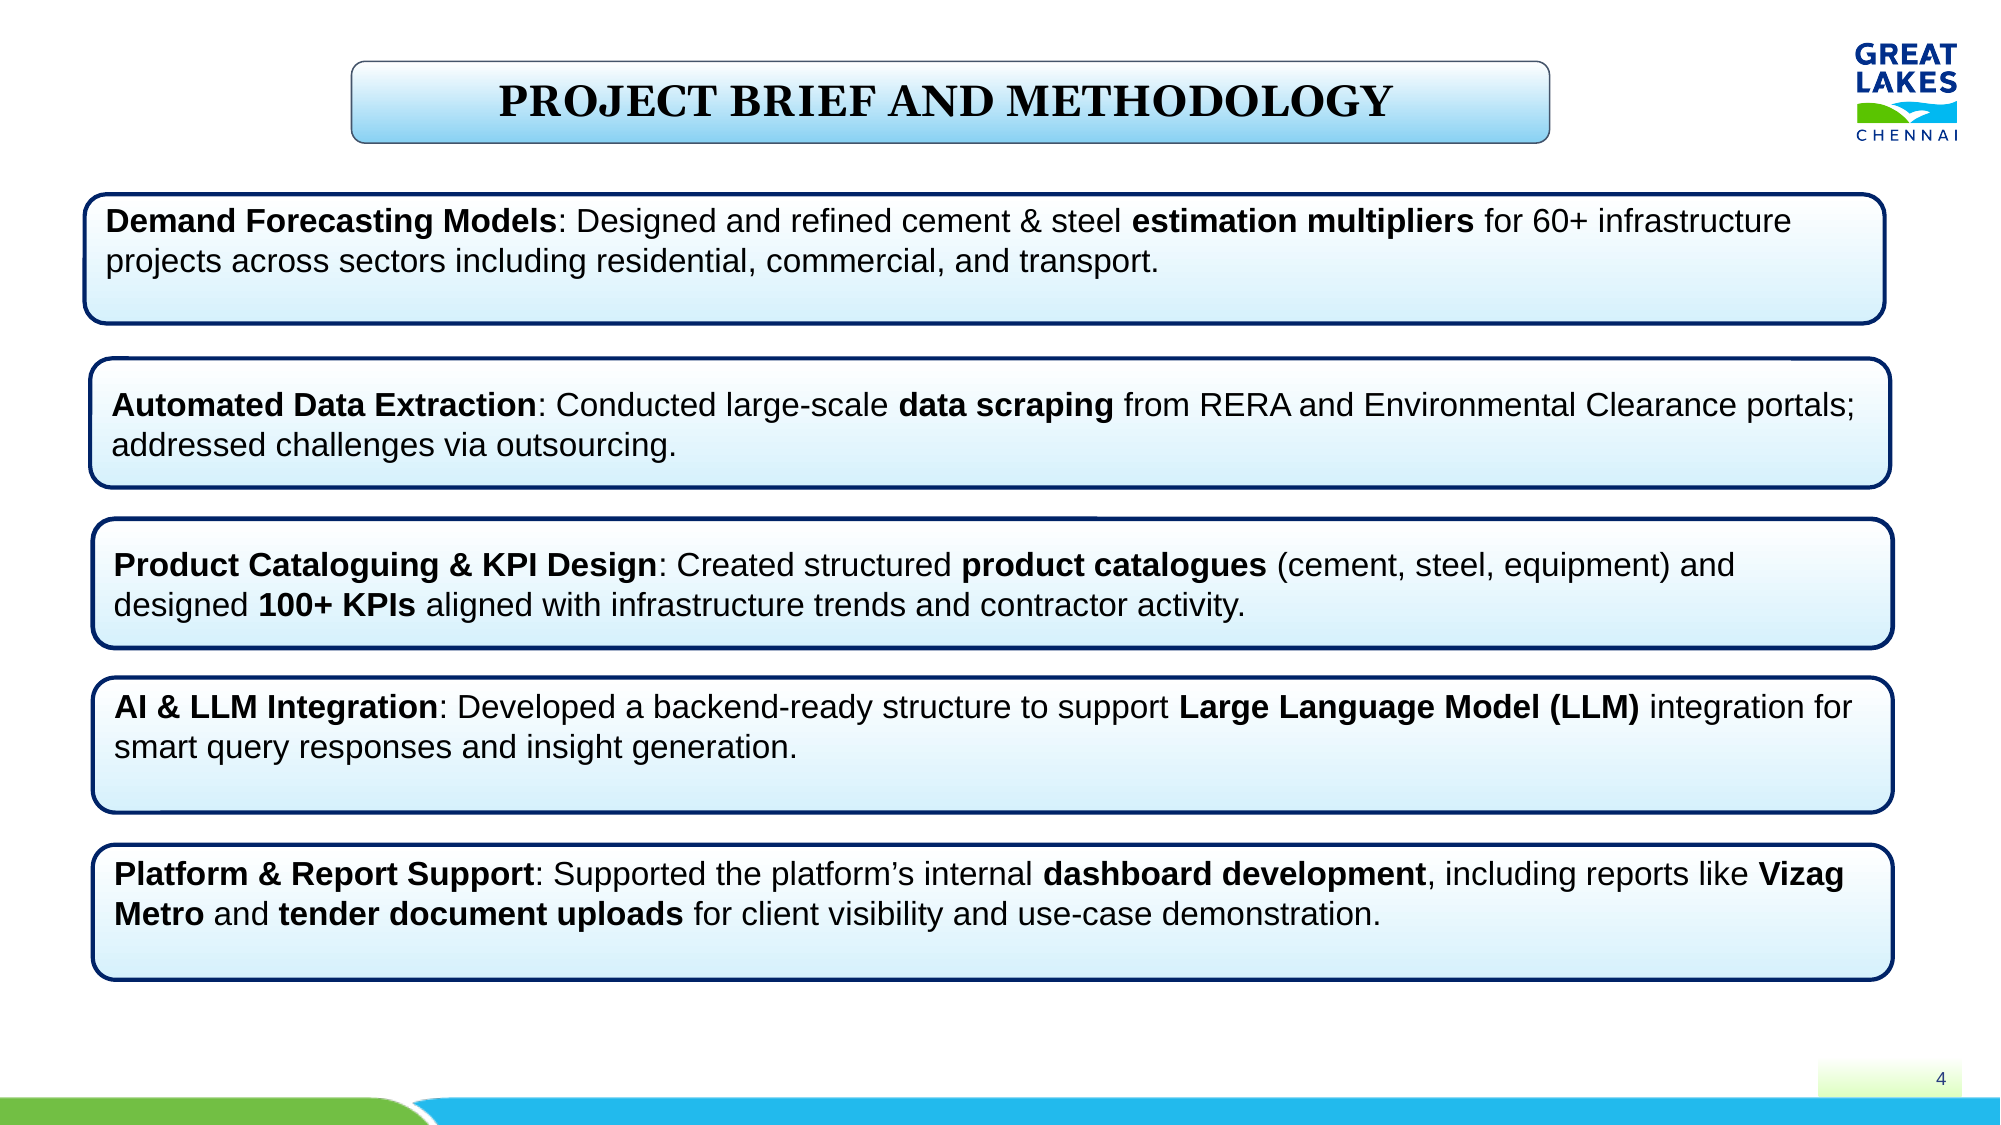

PROJECT BRIEF AND METHODOLOGY
Demand Forecasting Models: Designed and refined cement & steel estimation multipliers for 60+ infrastructure projects across sectors including residential, commercial, and transport.

Automated Data Extraction: Conducted large-scale data scraping from RERA and Environmental Clearance portals; addressed challenges via outsourcing.
Product Cataloguing & KPI Design: Created structured product catalogues (cement, steel, equipment) and designed 100+ KPIs aligned with infrastructure trends and contractor activity.
AI & LLM Integration: Developed a backend-ready structure to support Large Language Model (LLM) integration for smart query responses and insight generation.

Platform & Report Support: Supported the platform’s internal dashboard development, including reports like Vizag Metro and tender document uploads for client visibility and use-case demonstration.

4